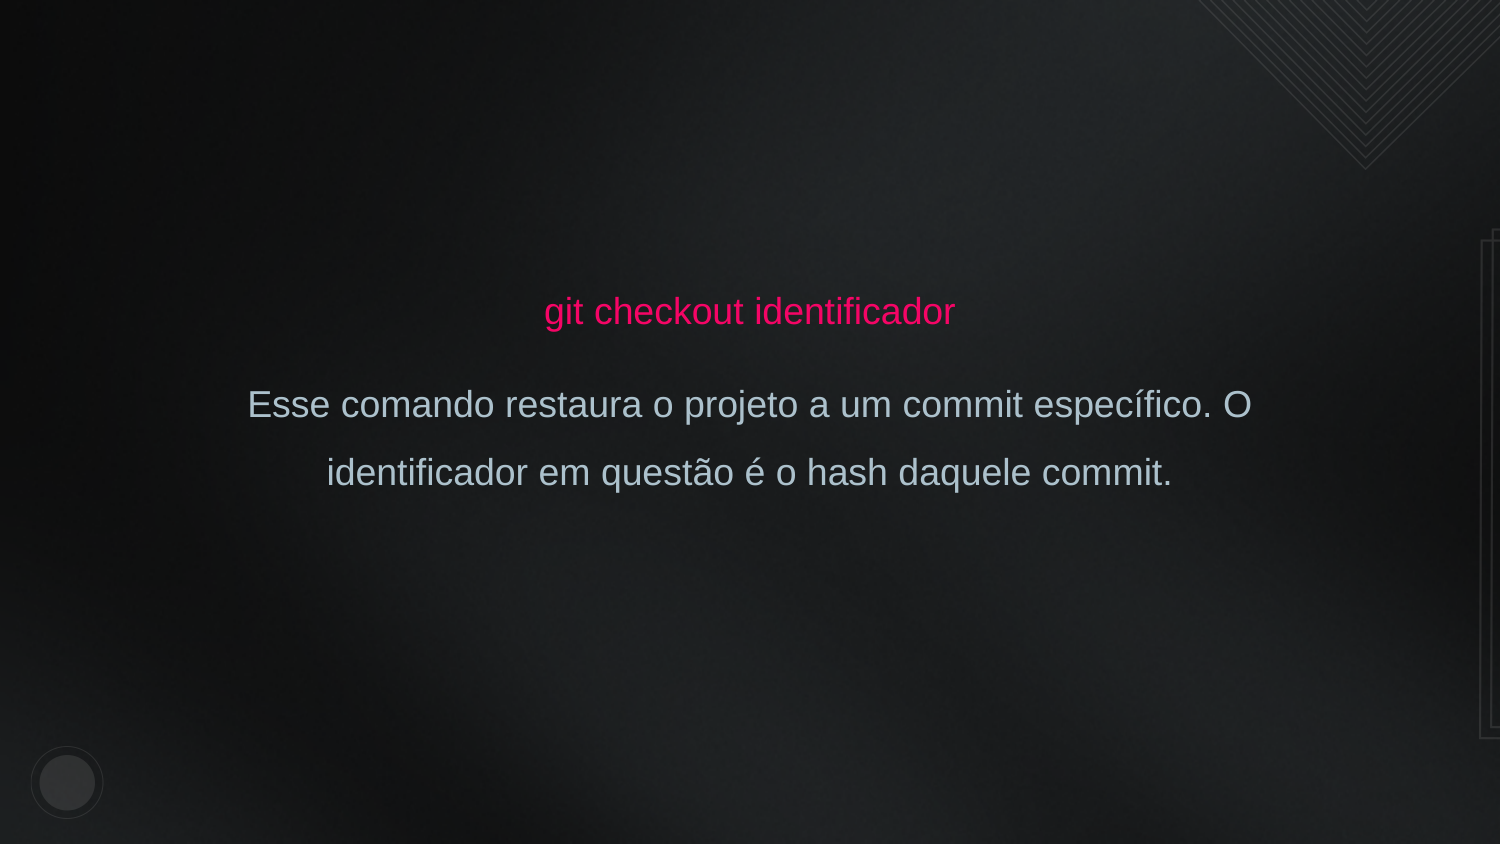

git checkout identificador
Esse comando restaura o projeto a um commit específico. O identificador em questão é o hash daquele commit.